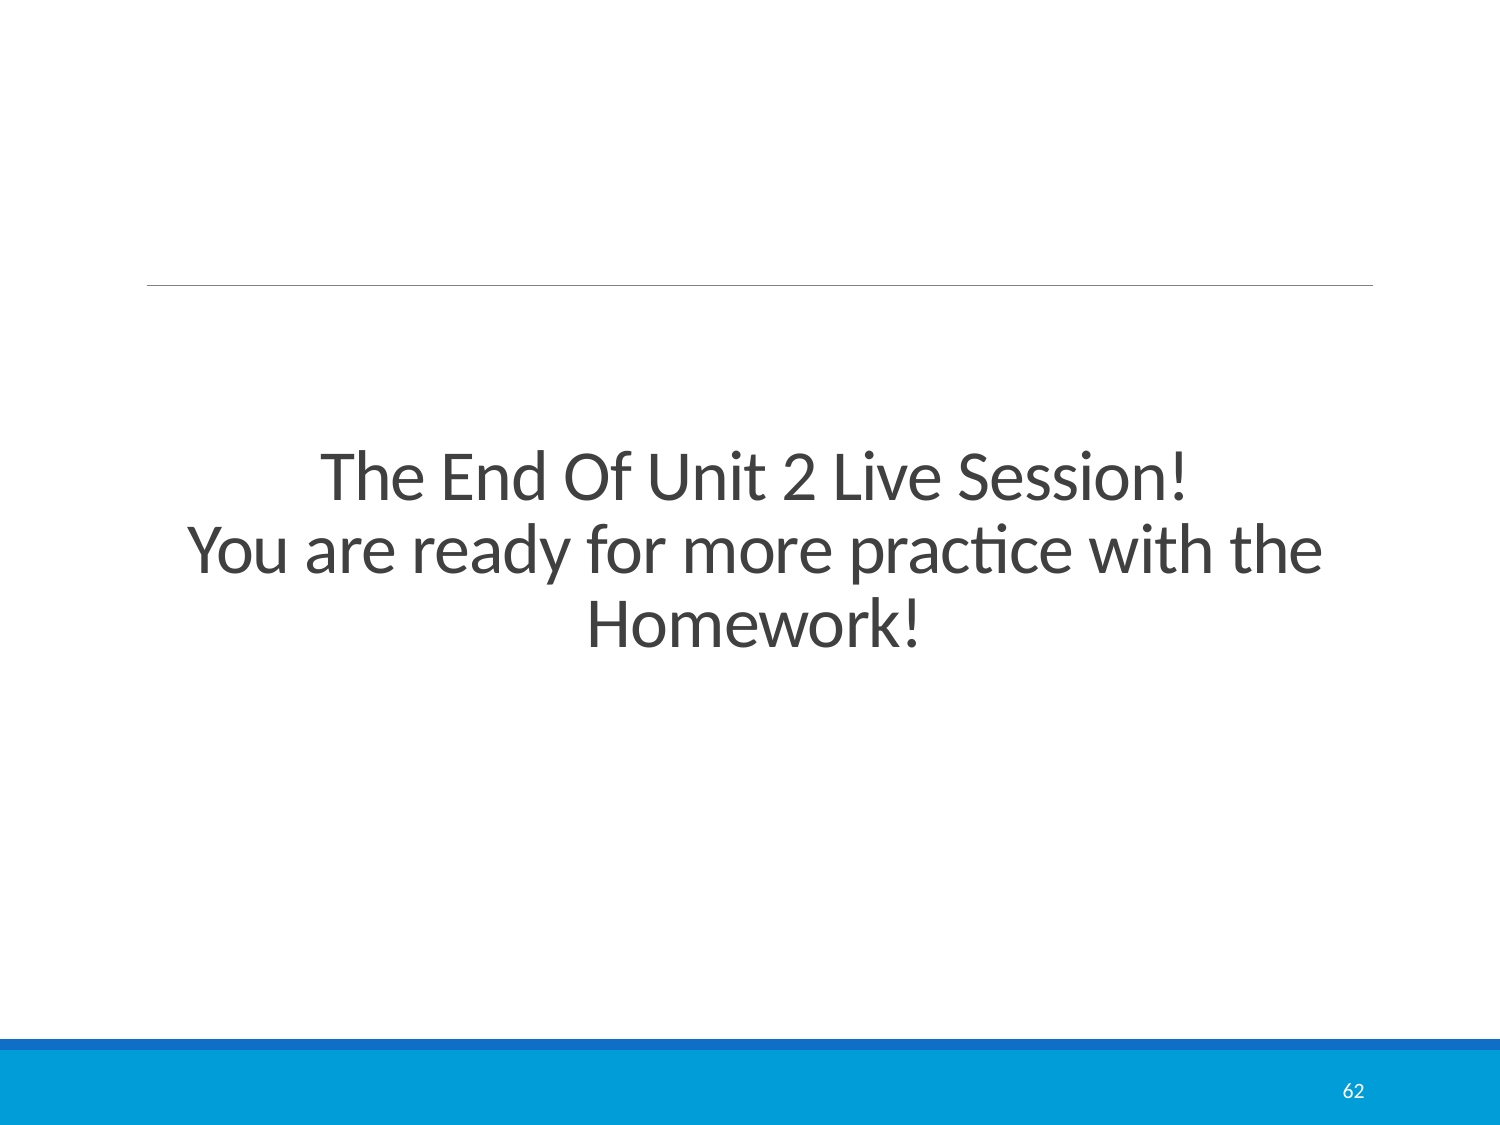

# The End Of Unit 2 Live Session! You are ready for more practice with the Homework!
62